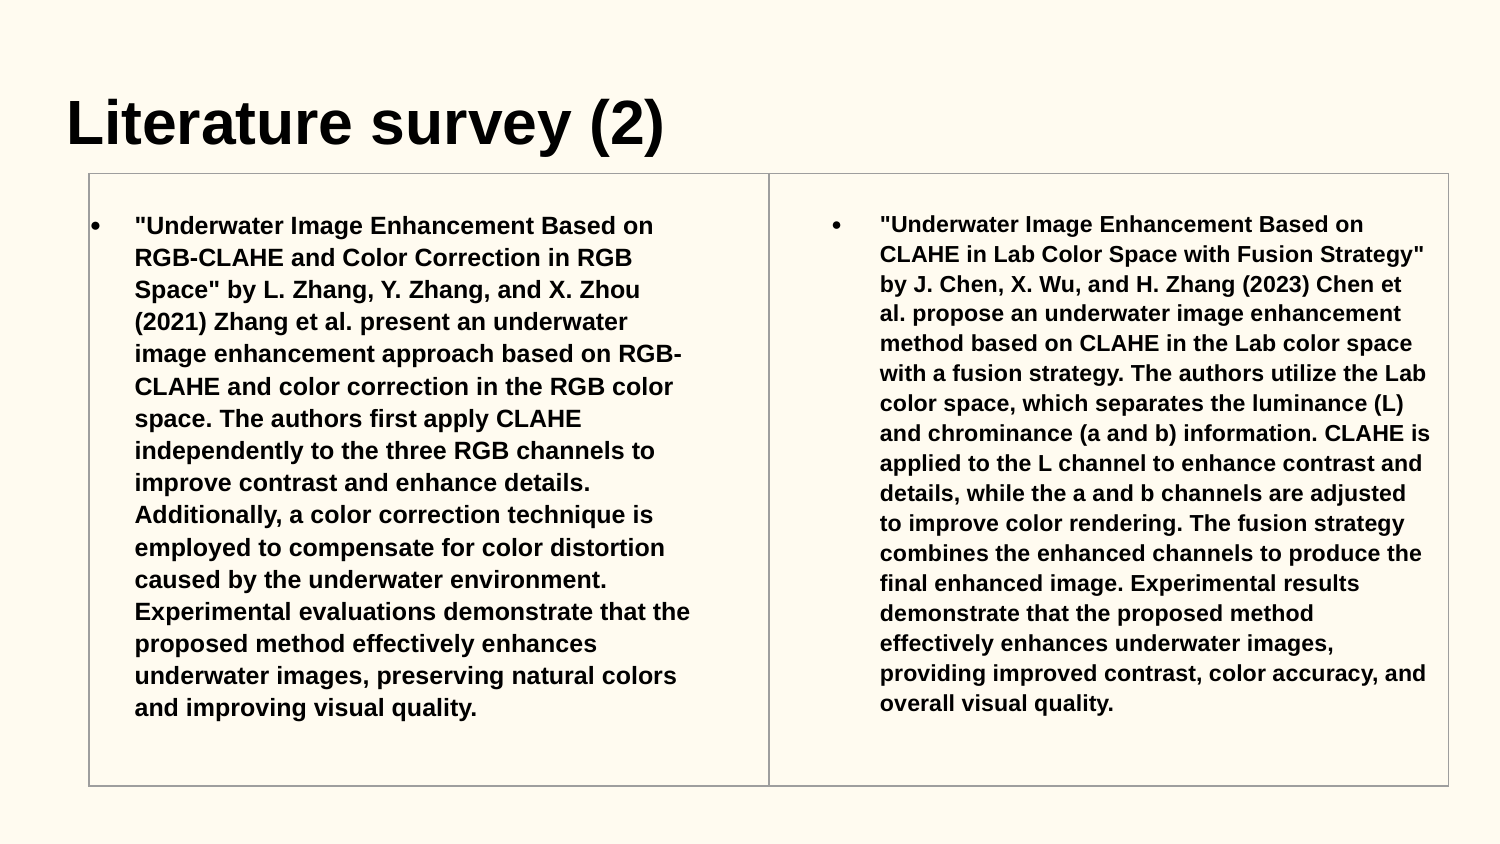

# Literature survey (2)
|  |  |
| --- | --- |
"Underwater Image Enhancement Based on RGB-CLAHE and Color Correction in RGB Space" by L. Zhang, Y. Zhang, and X. Zhou (2021) Zhang et al. present an underwater image enhancement approach based on RGB-CLAHE and color correction in the RGB color space. The authors first apply CLAHE independently to the three RGB channels to improve contrast and enhance details. Additionally, a color correction technique is employed to compensate for color distortion caused by the underwater environment. Experimental evaluations demonstrate that the proposed method effectively enhances underwater images, preserving natural colors and improving visual quality.
"Underwater Image Enhancement Based on CLAHE in Lab Color Space with Fusion Strategy" by J. Chen, X. Wu, and H. Zhang (2023) Chen et al. propose an underwater image enhancement method based on CLAHE in the Lab color space with a fusion strategy. The authors utilize the Lab color space, which separates the luminance (L) and chrominance (a and b) information. CLAHE is applied to the L channel to enhance contrast and details, while the a and b channels are adjusted to improve color rendering. The fusion strategy combines the enhanced channels to produce the final enhanced image. Experimental results demonstrate that the proposed method effectively enhances underwater images, providing improved contrast, color accuracy, and overall visual quality.